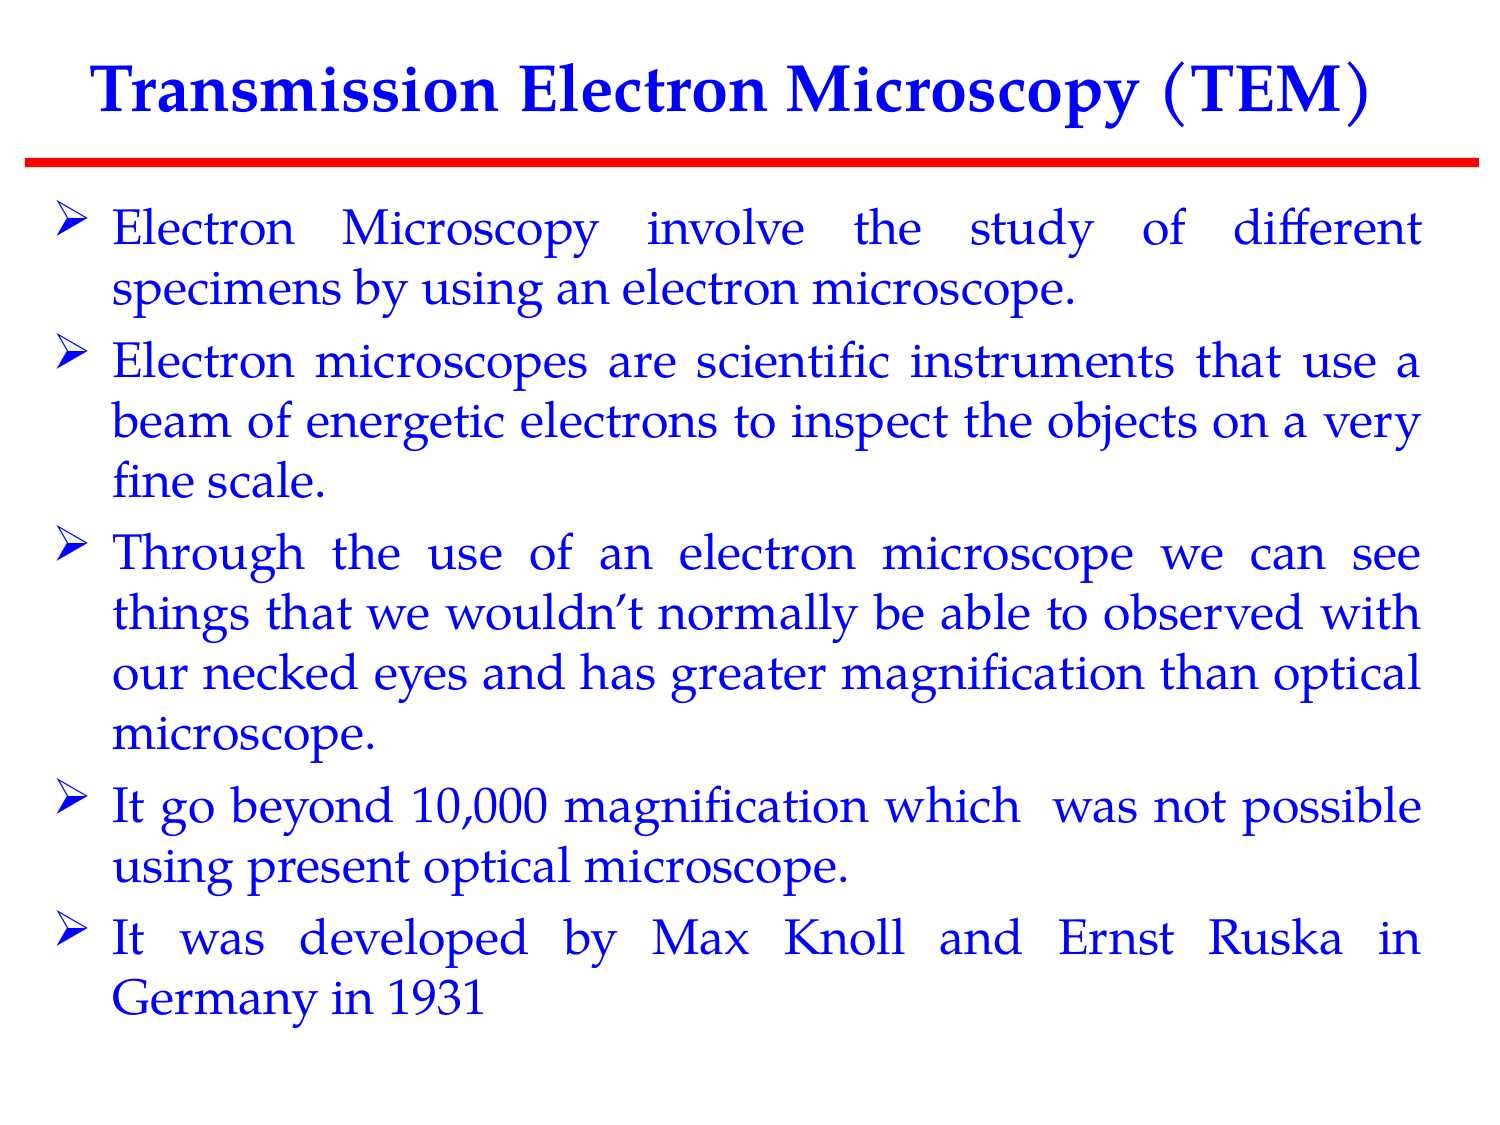

Transmission Electron Microscopy (TEM)

Electron Microscopy involve the study of different specimens by using an electron microscope.
Electron microscopes are scientific instruments that use a beam of energetic electrons to inspect the objects on a very fine scale.
Through the use of an electron microscope we can see things that we wouldn’t normally be able to observed with our necked eyes and has greater magnification than optical microscope.
It go beyond 10,000 magnification which  was not possible using present optical microscope.
It was developed by Max Knoll and Ernst Ruska in Germany in 1931